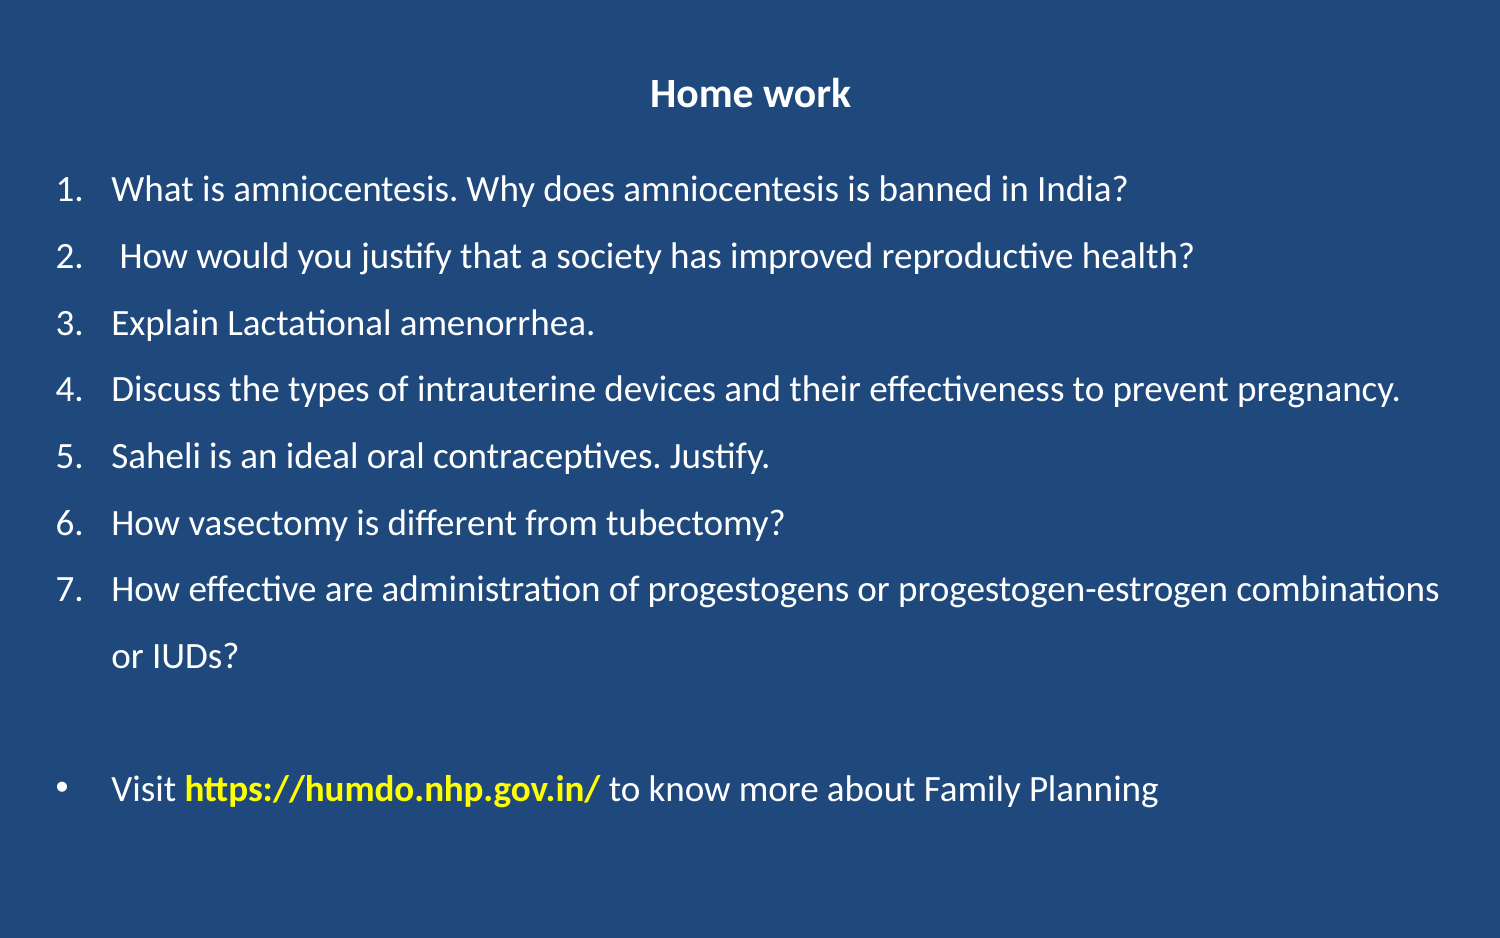

# Home work
What is amniocentesis. Why does amniocentesis is banned in India?
 How would you justify that a society has improved reproductive health?
Explain Lactational amenorrhea.
Discuss the types of intrauterine devices and their effectiveness to prevent pregnancy.
Saheli is an ideal oral contraceptives. Justify.
How vasectomy is different from tubectomy?
How effective are administration of progestogens or progestogen-estrogen combinations or IUDs?

Visit https://humdo.nhp.gov.in/ to know more about Family Planning